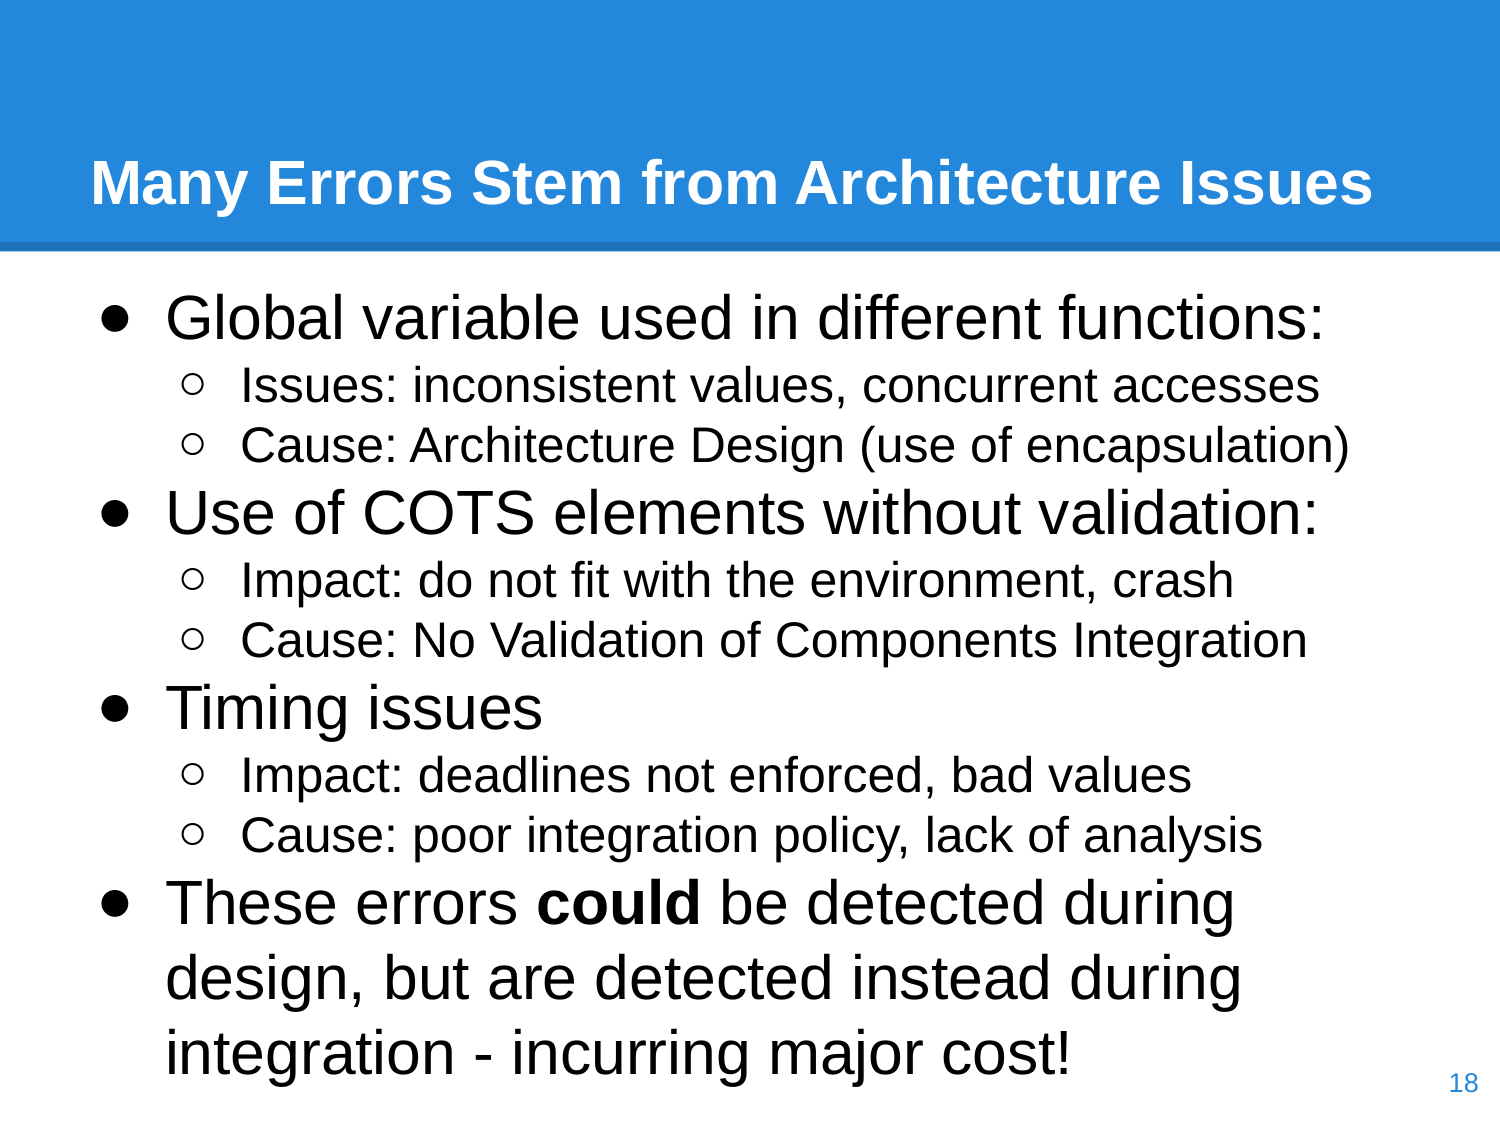

# Many Errors Stem from Architecture Issues
Global variable used in different functions:
Issues: inconsistent values, concurrent accesses
Cause: Architecture Design (use of encapsulation)
Use of COTS elements without validation:
Impact: do not fit with the environment, crash
Cause: No Validation of Components Integration
Timing issues
Impact: deadlines not enforced, bad values
Cause: poor integration policy, lack of analysis
These errors could be detected during design, but are detected instead during integration - incurring major cost!
18